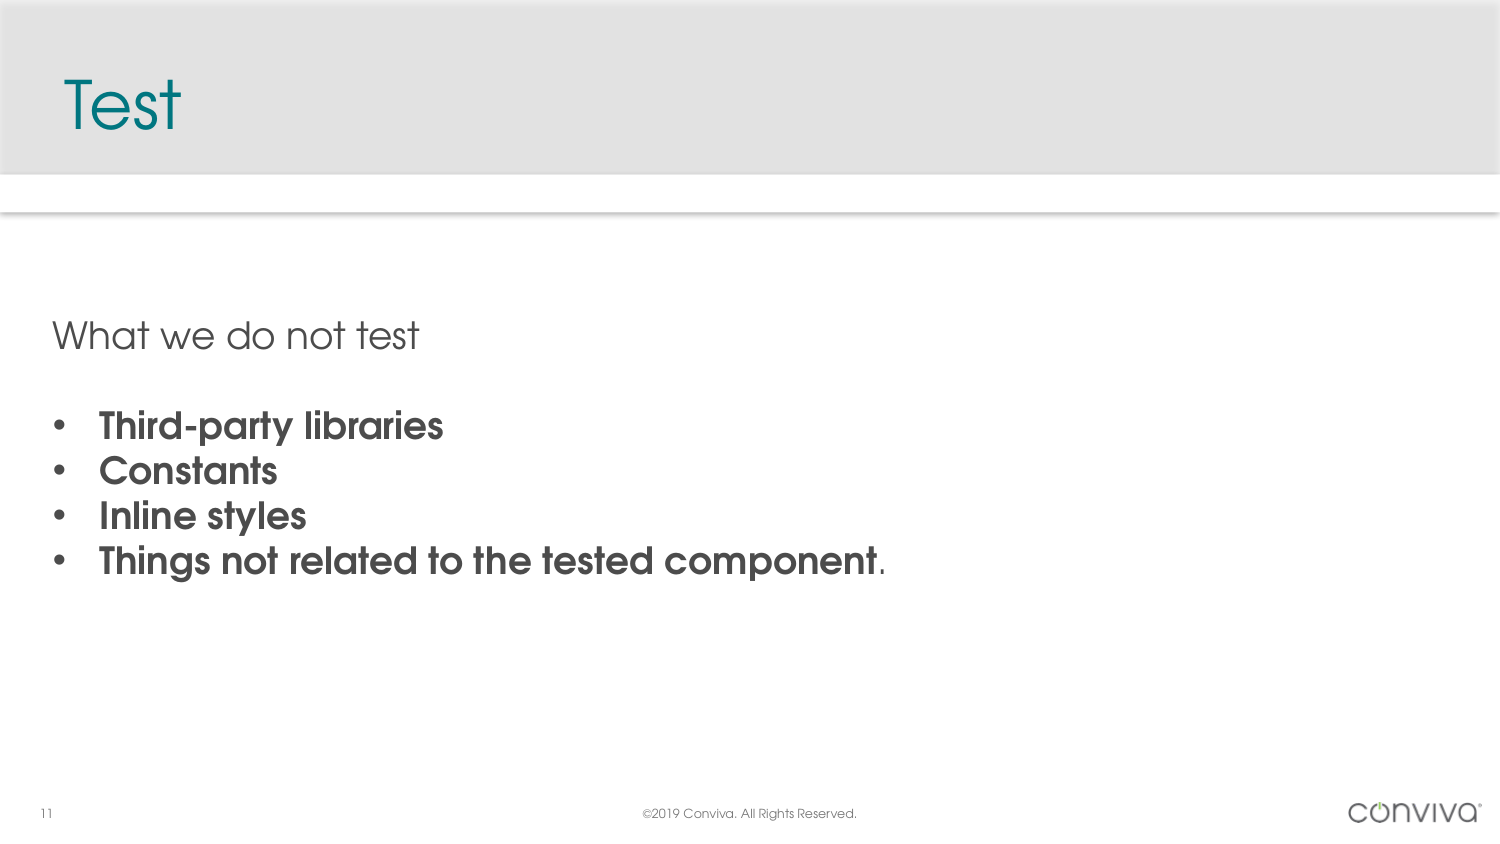

# Test
What we do not test

Third-party libraries
Constants
Inline styles
Things not related to the tested component.